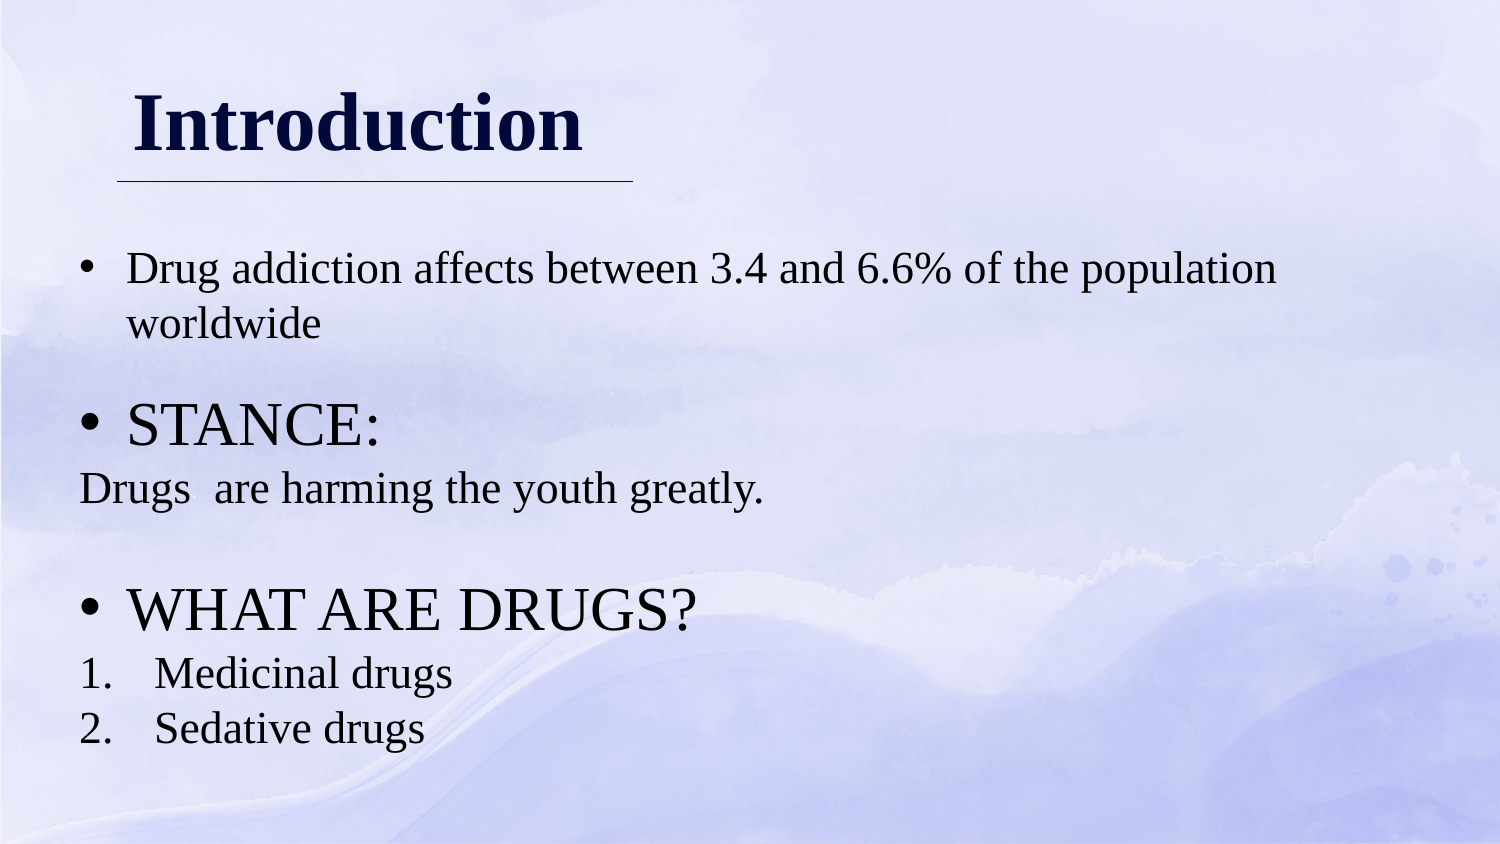

# Introduction
Drug addiction affects between 3.4 and 6.6% of the population worldwide

STANCE:
Drugs  are harming the youth greatly.
WHAT ARE DRUGS?
Medicinal drugs
Sedative drugs